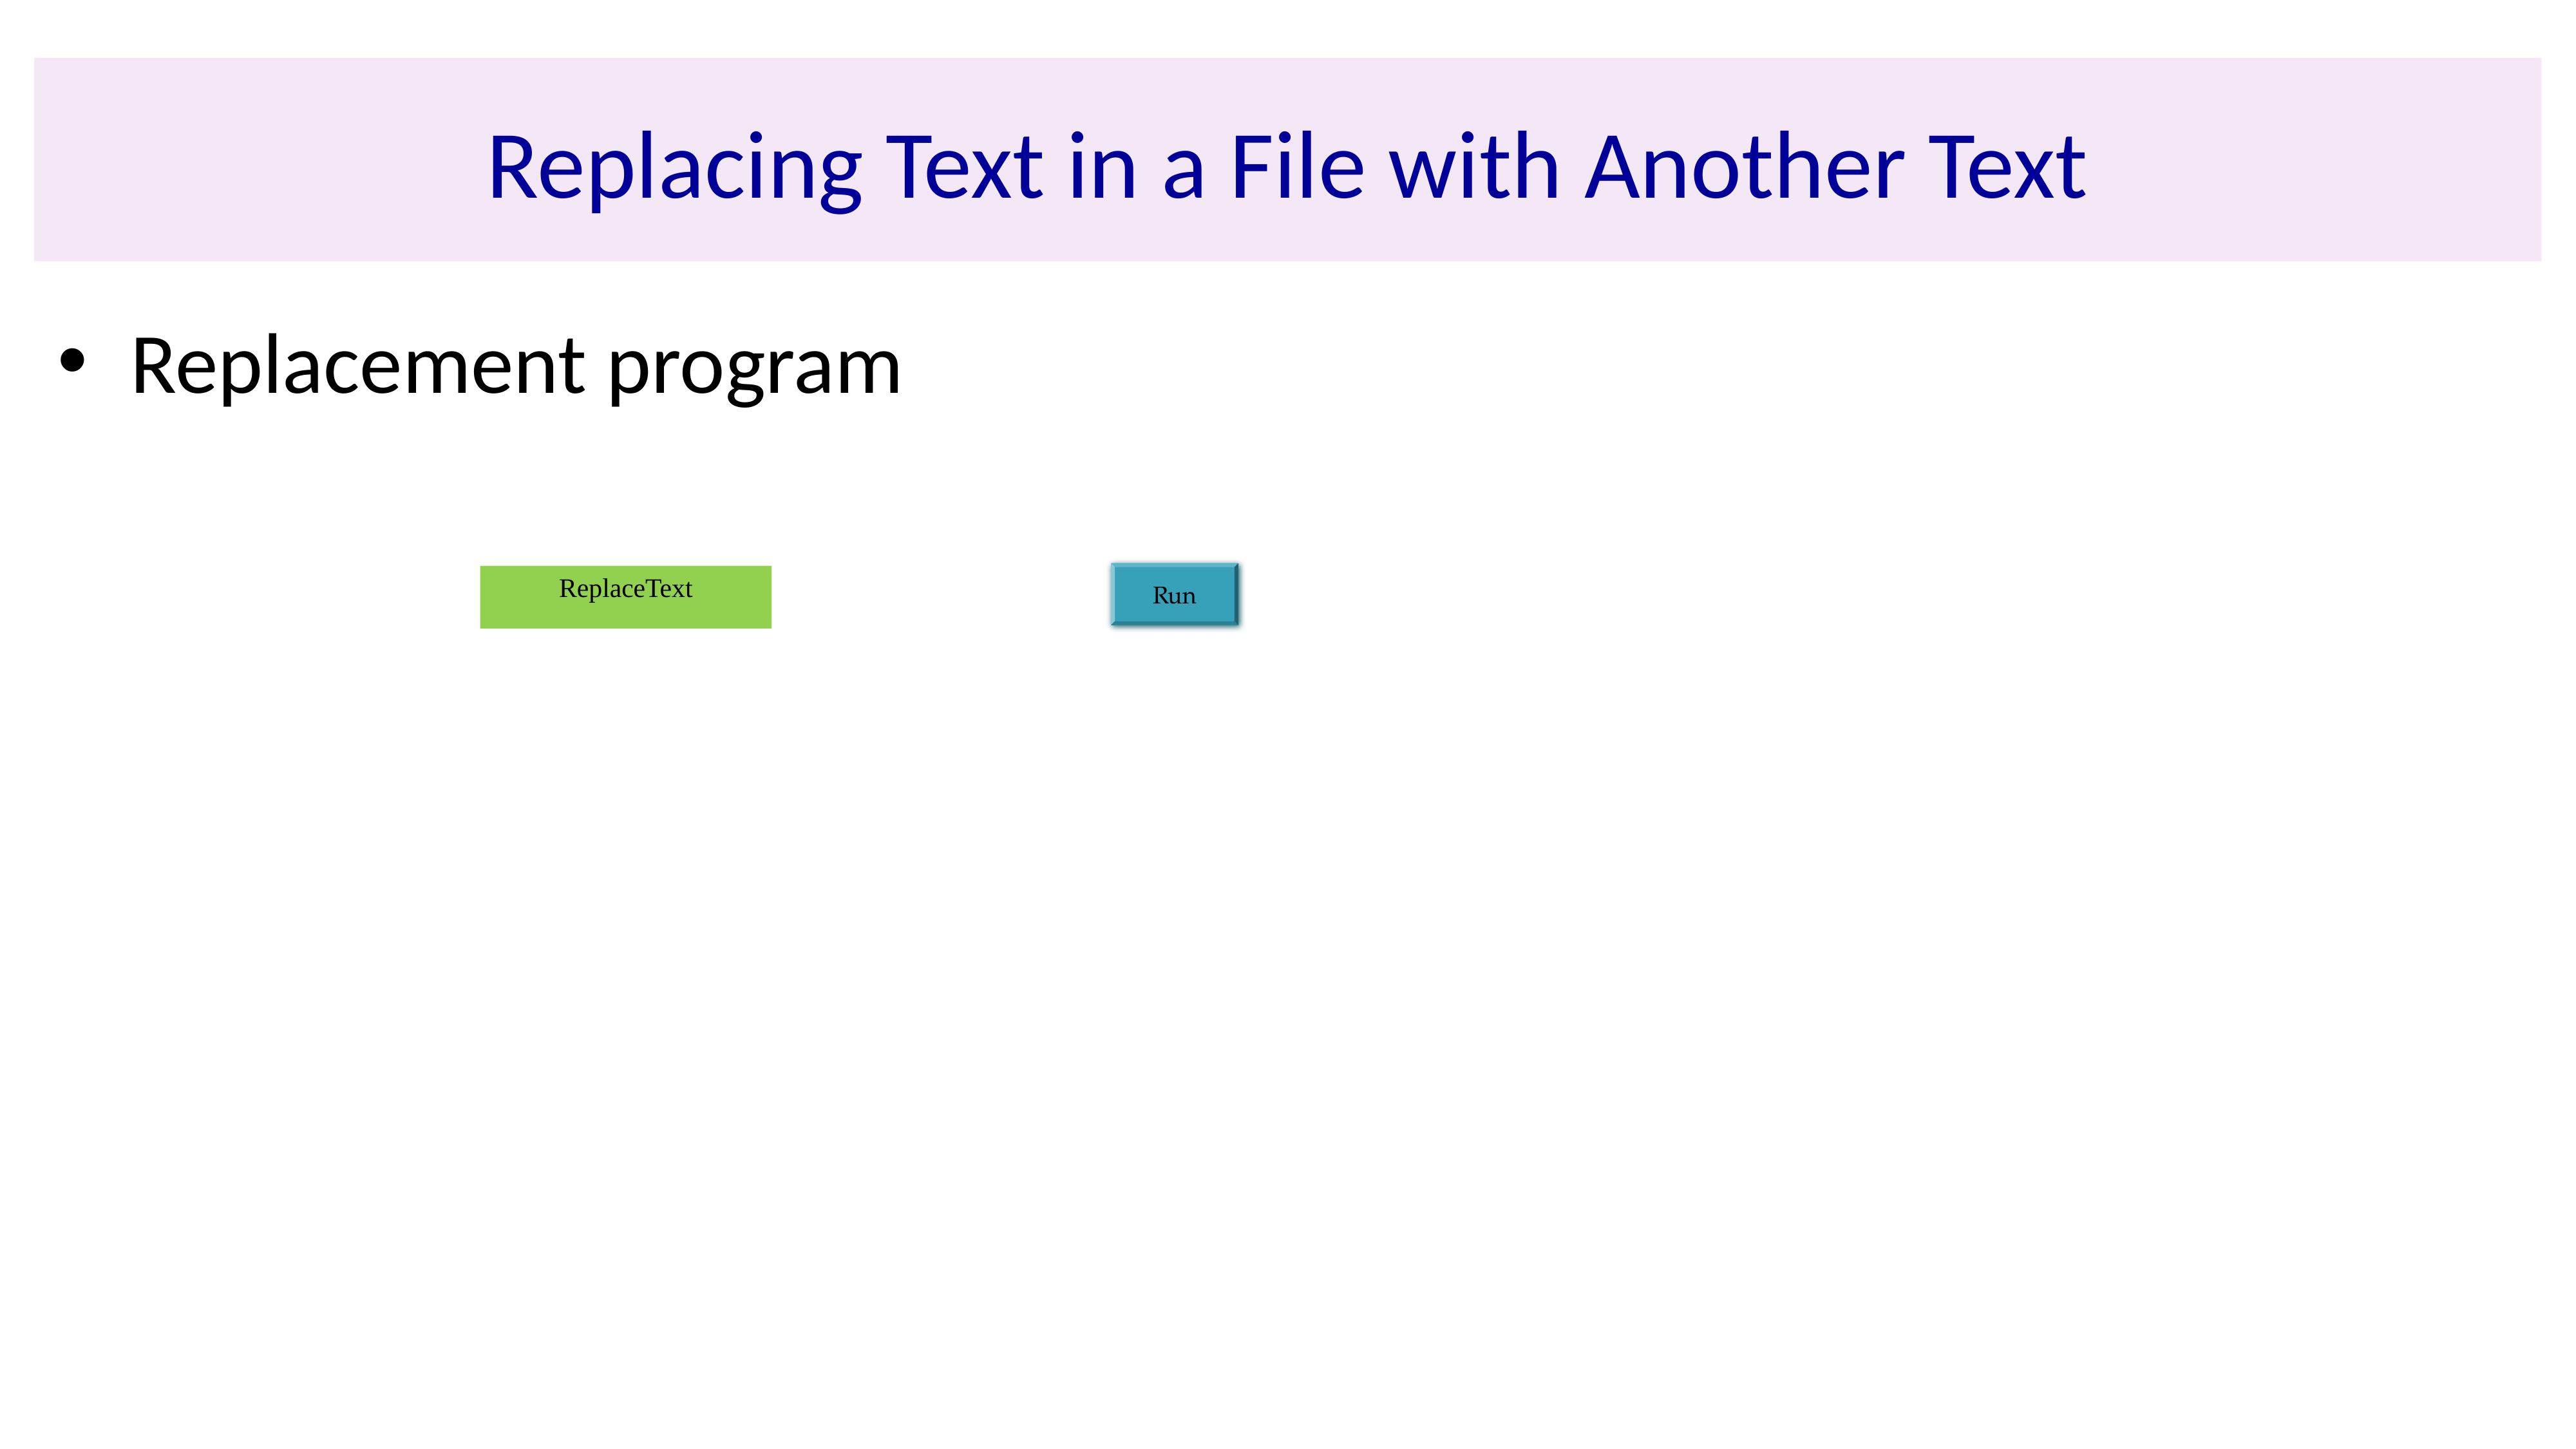

# Replacing Text in a File with Another Text
Replacement program
Run

ReplaceText